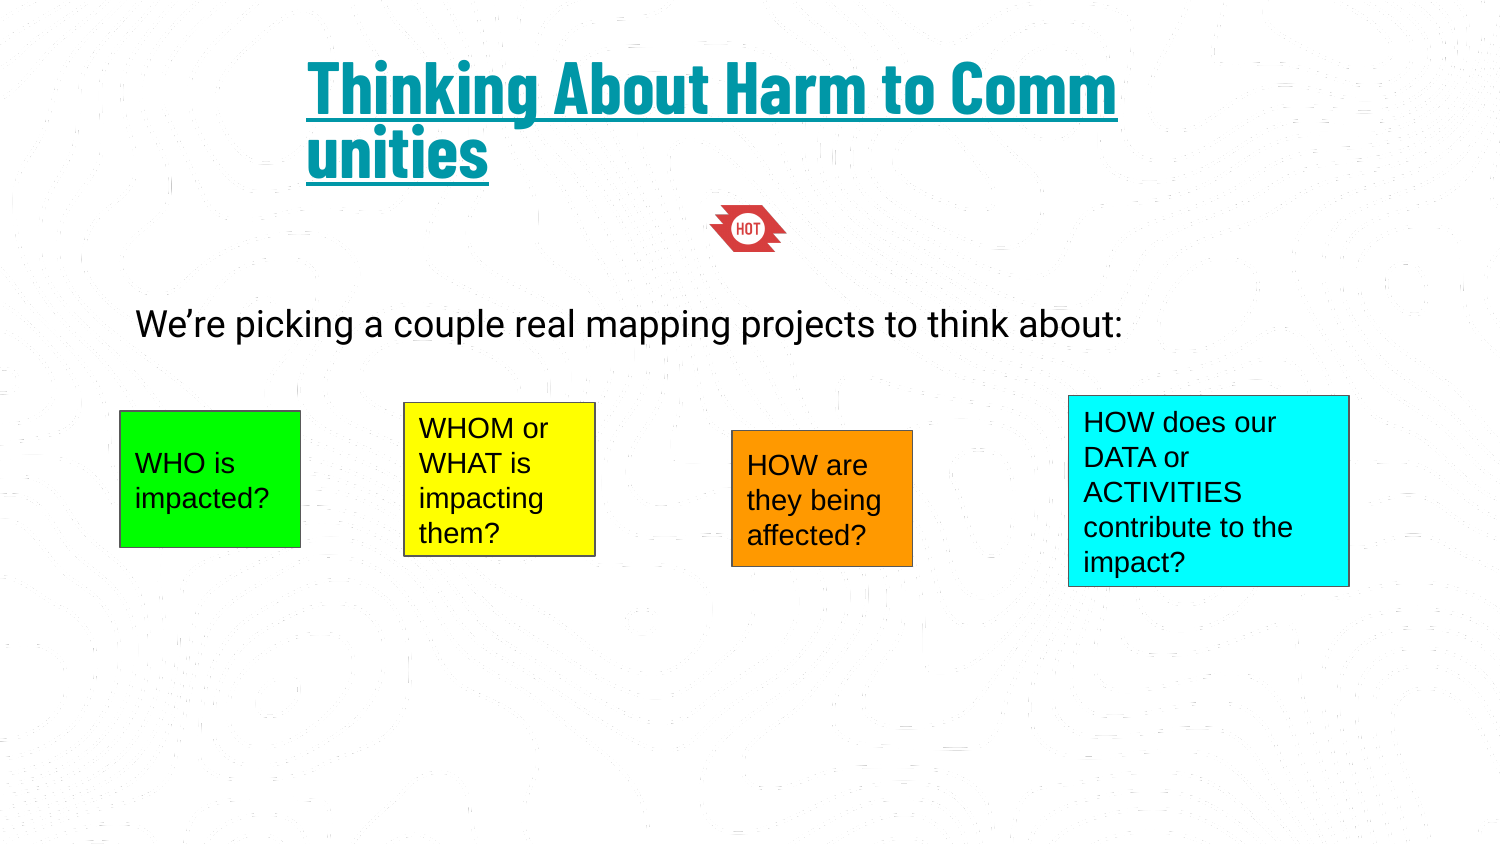

Thinking About Harm to Communities
We’re picking a couple real mapping projects to think about:
HOW does our DATA or ACTIVITIES contribute to the impact?
WHOM or WHAT is impacting them?
WHO is impacted?
HOW are they being affected?